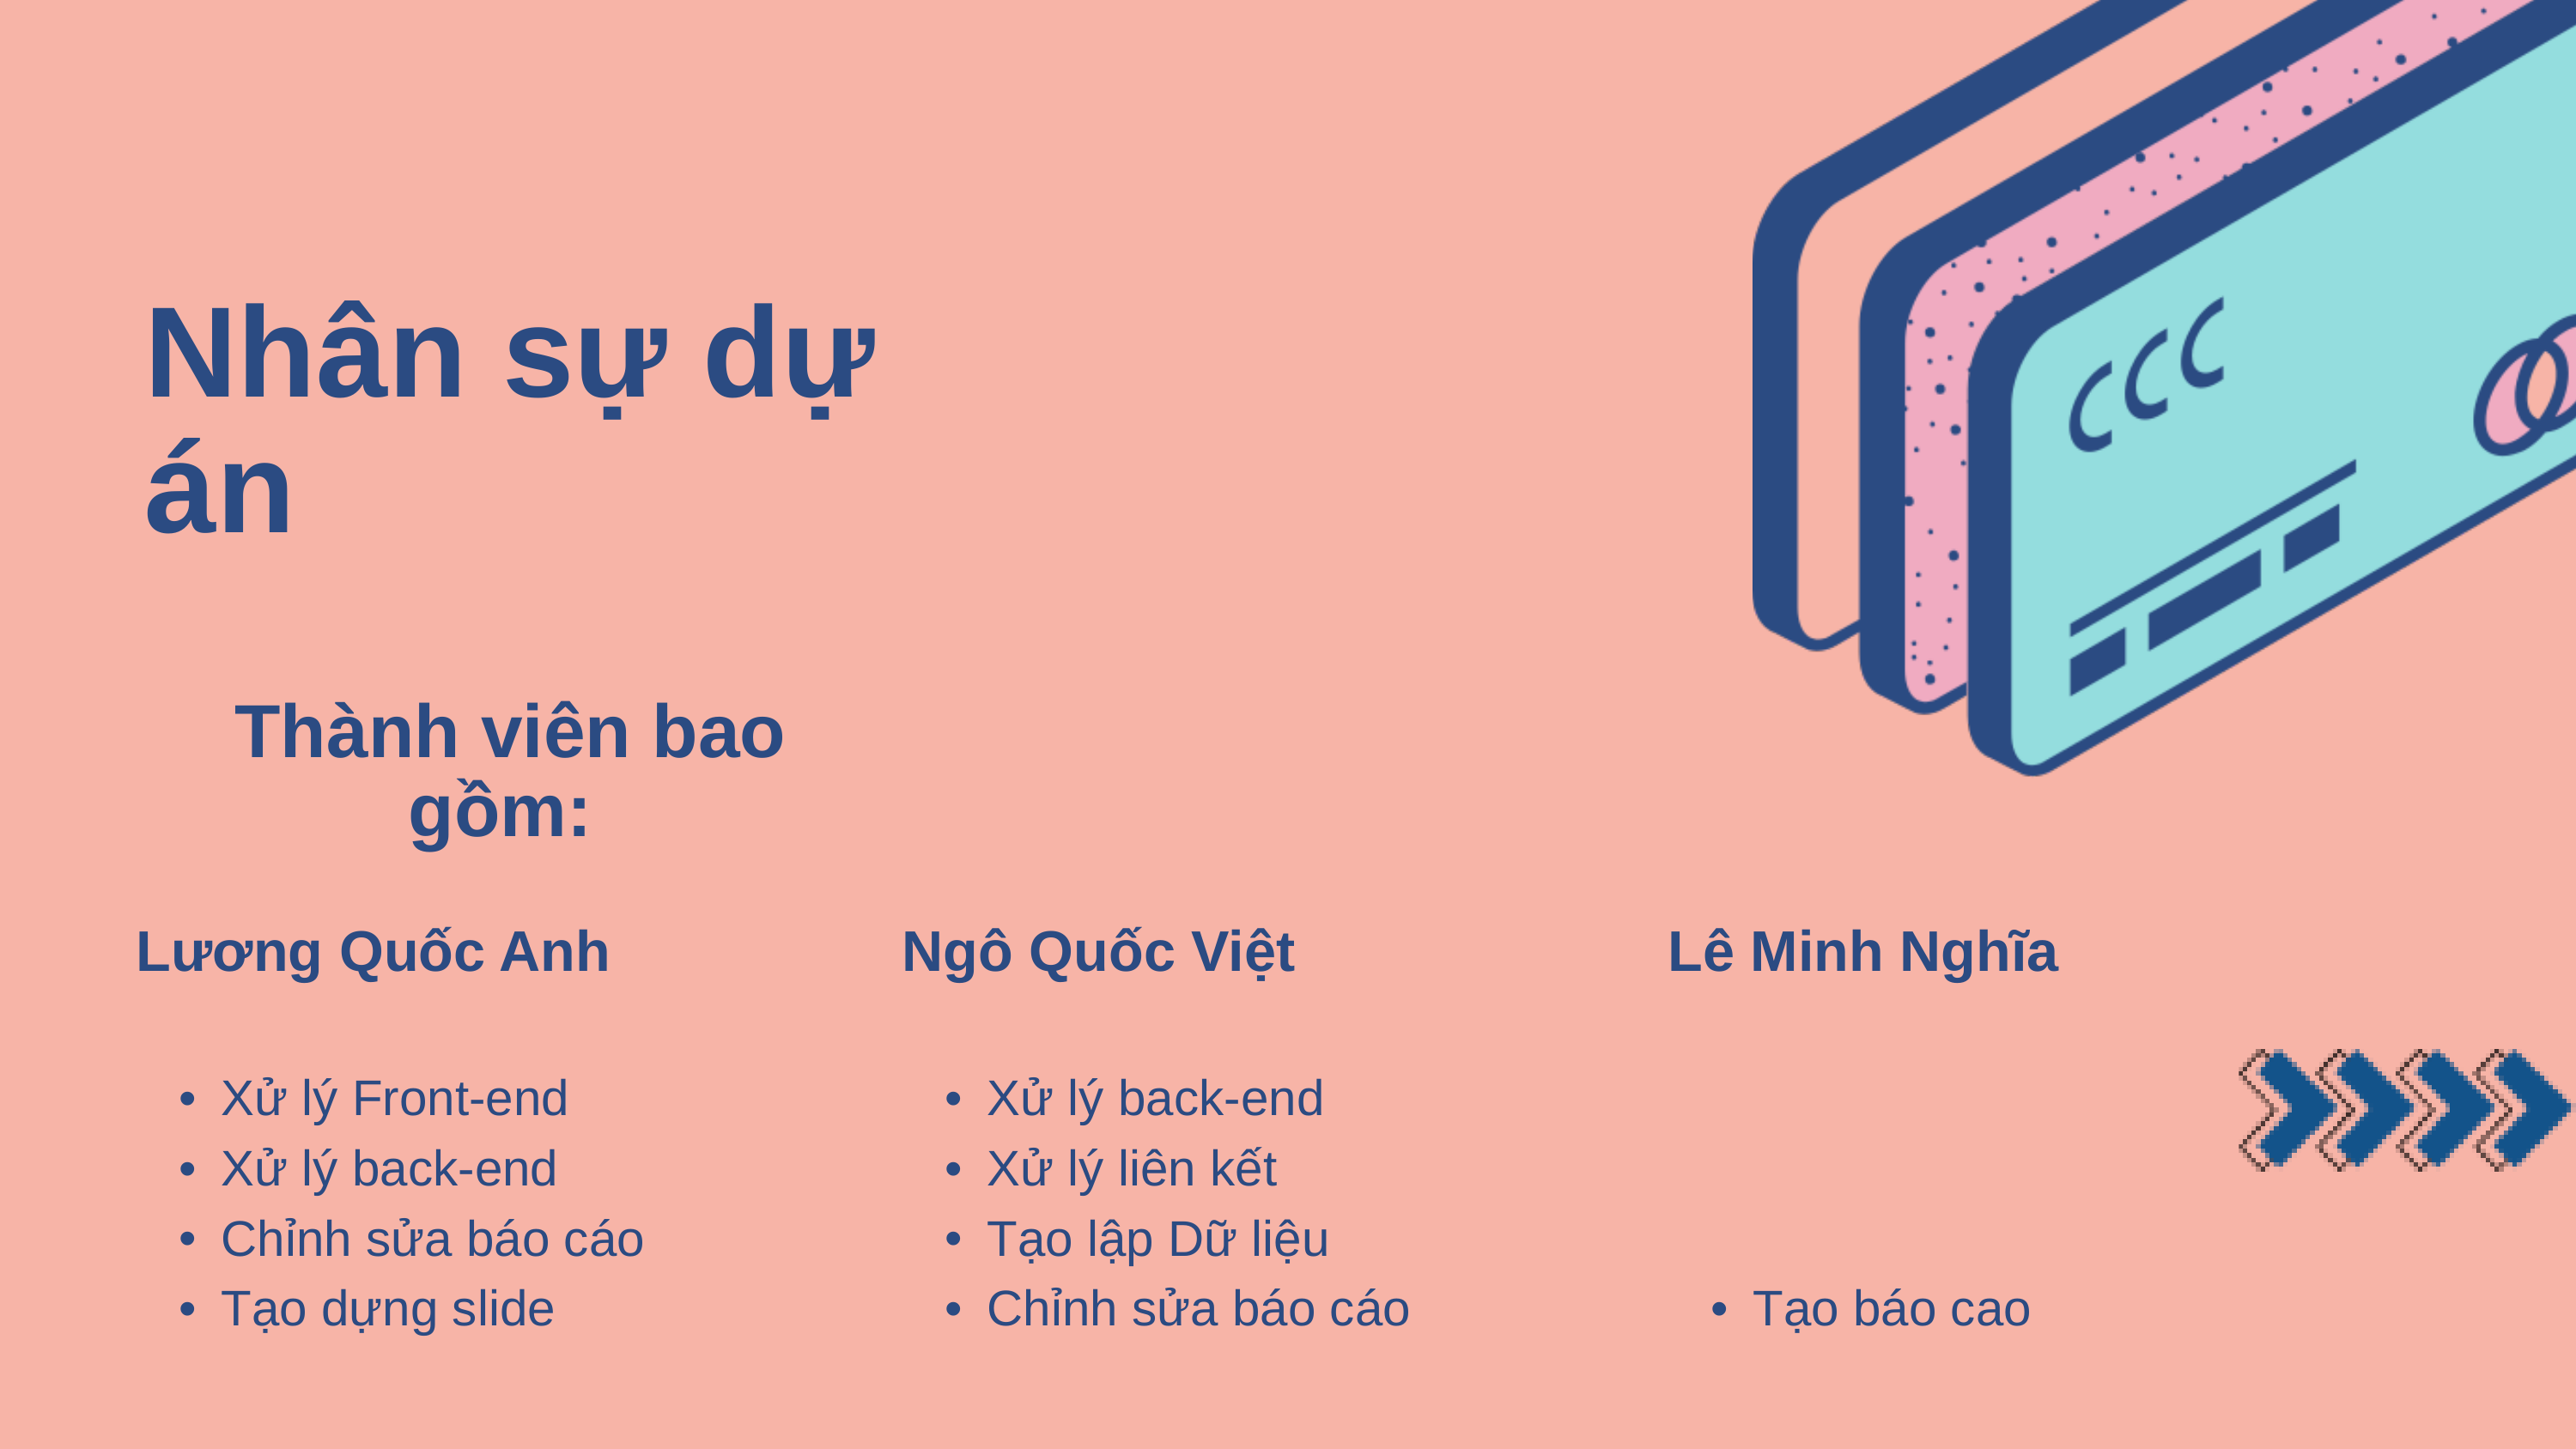

Nhân sự dự án
Thành viên bao gồm:
| Lương Quốc Anh | Ngô Quốc Việt | Lê Minh Nghĩa |
| --- | --- | --- |
| Xử lý Front-end Xử lý back-end Chỉnh sửa báo cáo Tạo dựng slide | Xử lý back-end Xử lý liên kết Tạo lập Dữ liệu Chỉnh sửa báo cáo | Tạo báo cao |